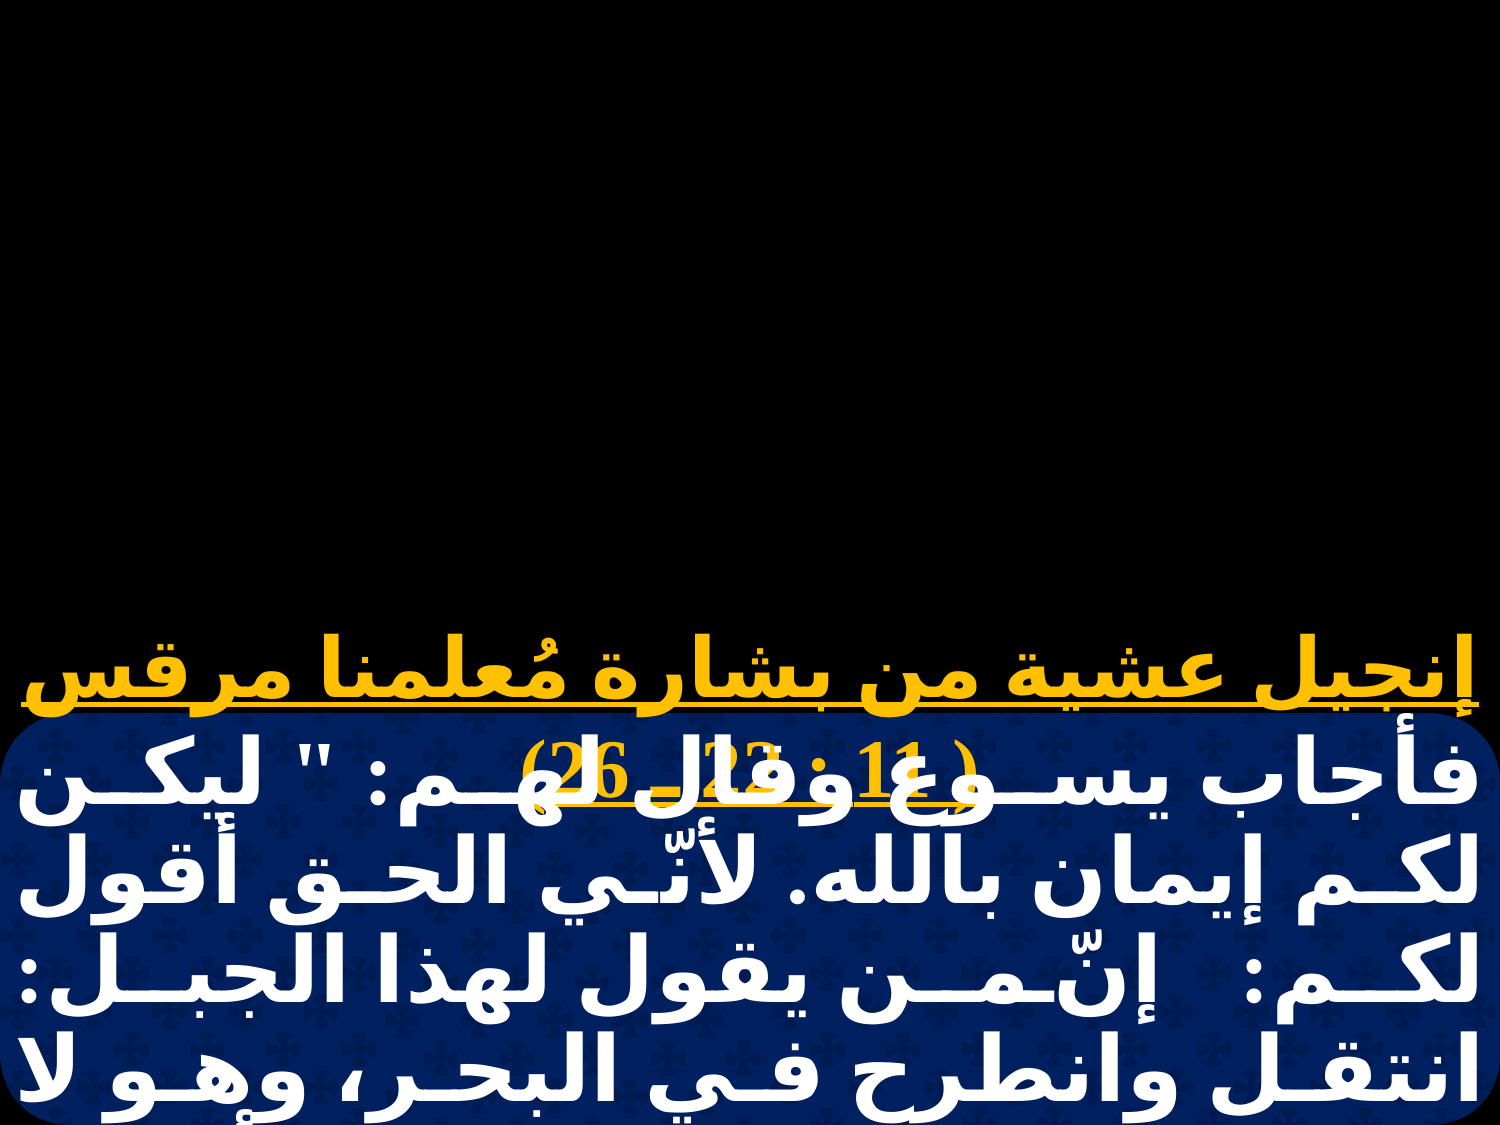

إنجيل عشية من بشارة مُعلمنا مرقس ( 11 : 22 ـ 26)
فأجاب يسوع وقال لهم: " ليكن لكم إيمان بالله. لأنّي الحق أقول لكم: إنّ من يقول لهذا الجبل: انتقل وانطرح في البحر، وهو لا يشك في قلبه، بل يؤمن بأنّ ما يقوله يكون، فإنّه يكون له. فلأجل ذلك أقول